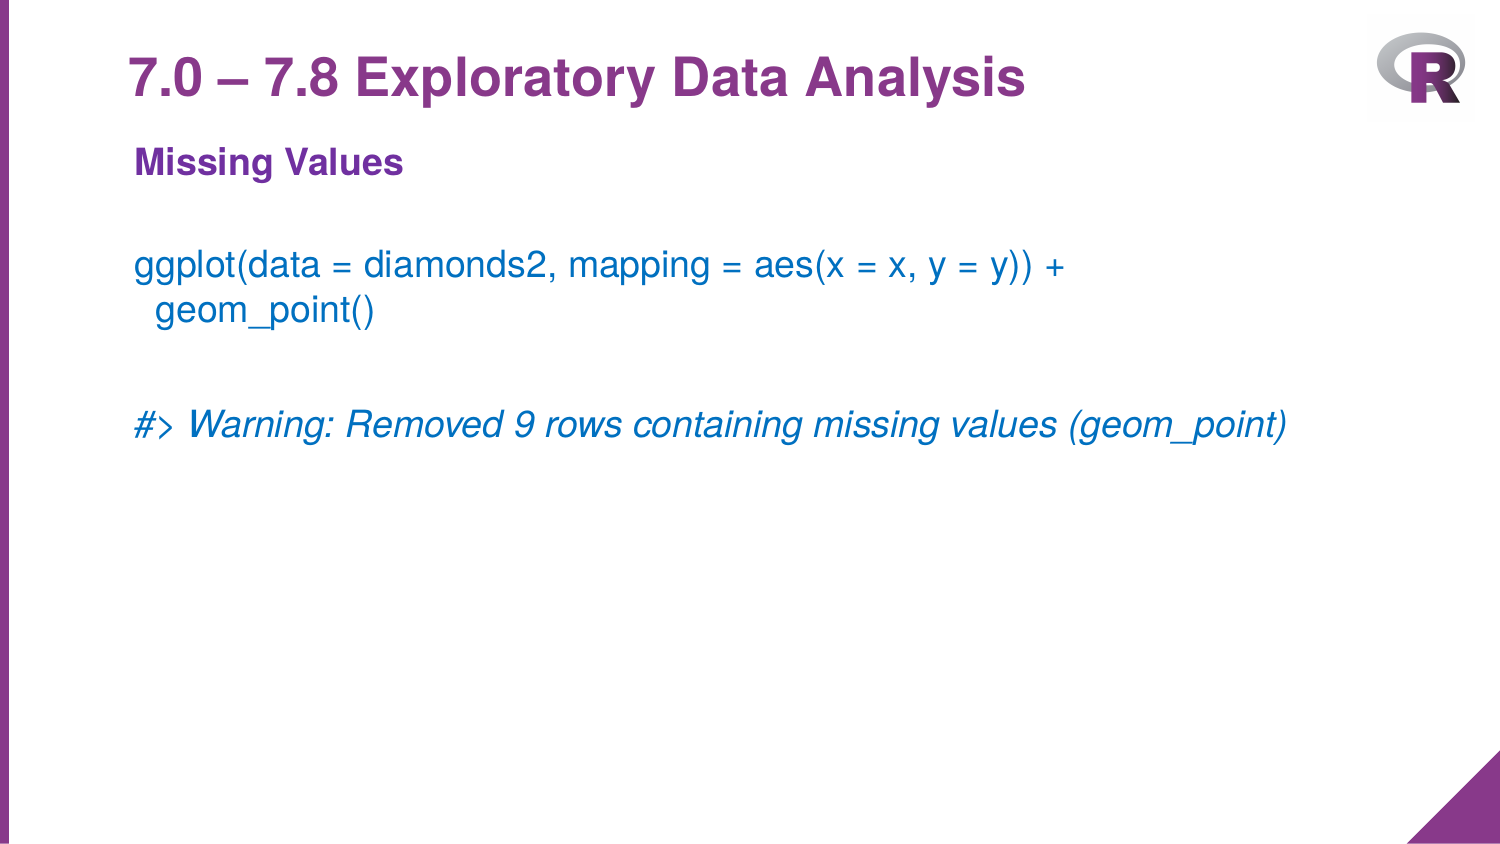

# 7.0 – 7.8 Exploratory Data Analysis
Missing Values
ggplot(data = diamonds2, mapping = aes(x = x, y = y)) +
  geom_point()

#> Warning: Removed 9 rows containing missing values (geom_point)